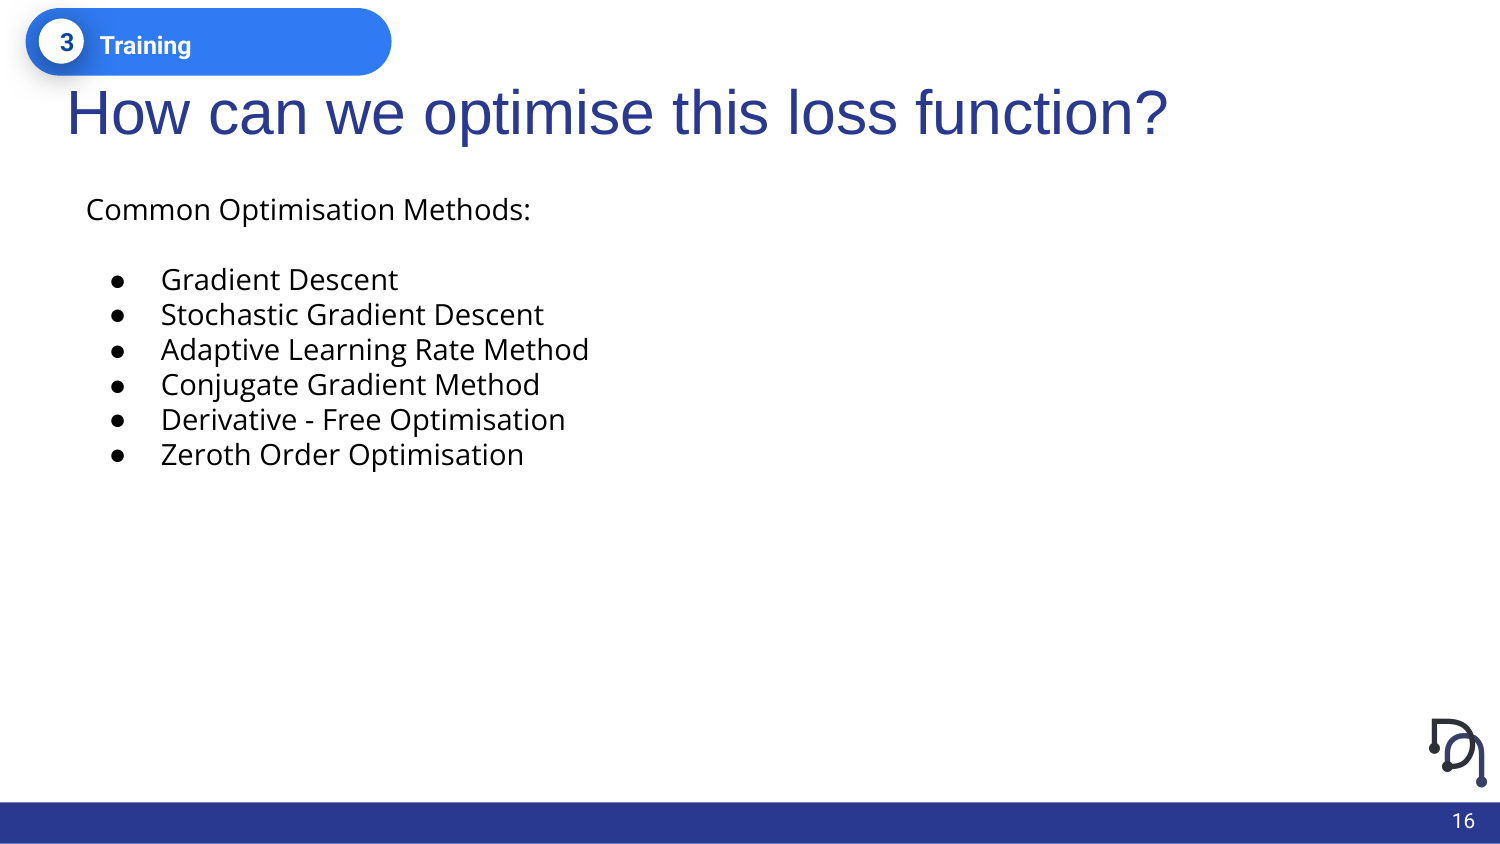

Training
3
# How can we optimise this loss function?
Common Optimisation Methods:

Gradient Descent
Stochastic Gradient Descent
Adaptive Learning Rate Method
Conjugate Gradient Method
Derivative - Free Optimisation
Zeroth Order Optimisation
16